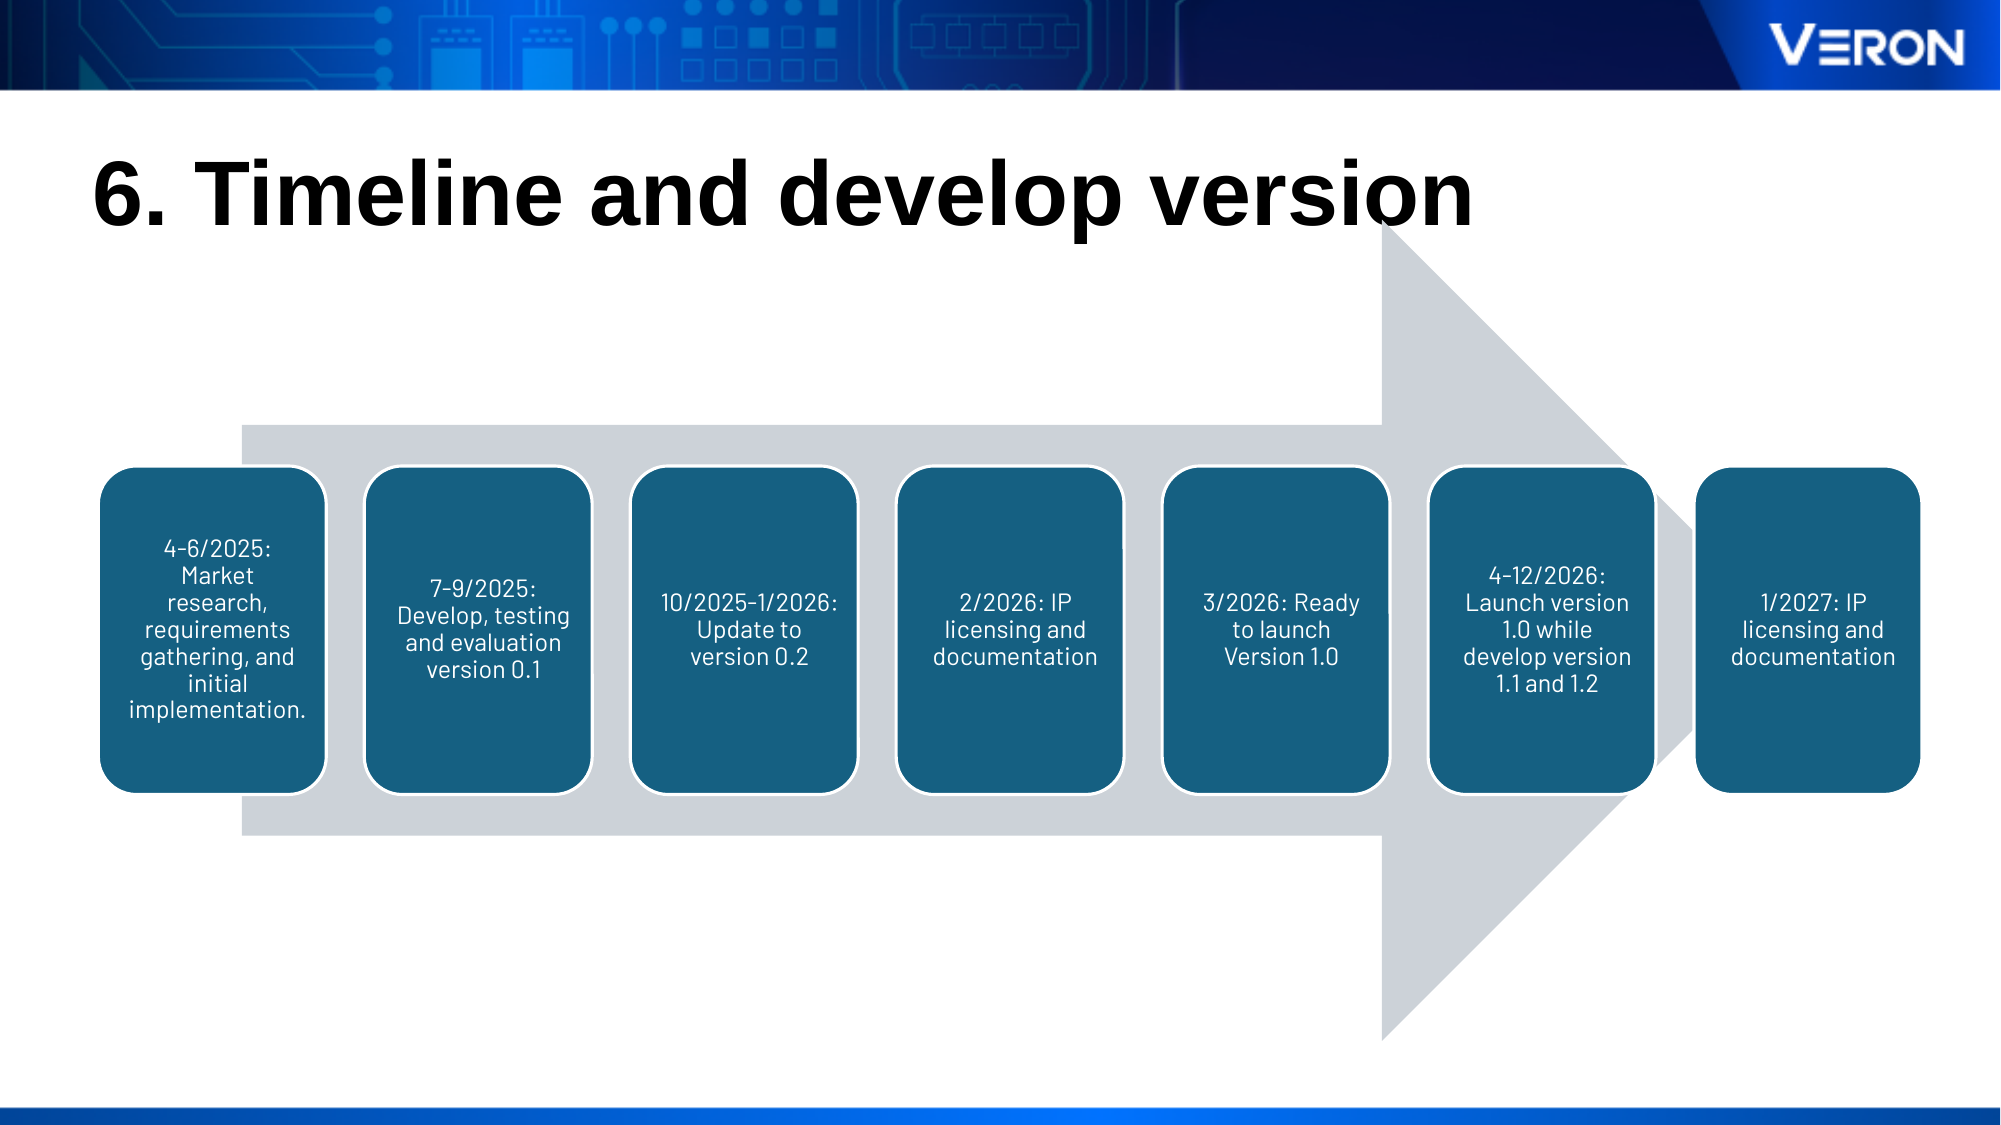

# 6. Timeline and develop version

4-6/2025: Market research, requirements gathering, and initial implementation.
7-9/2025: Develop, testing and evaluation version 0.1
10/2025-1/2026: Update to version 0.2
2/2026: IP licensing and documentation
3/2026: Ready to launch Version 1.0
4-12/2026: Launch version 1.0 while develop version 1.1 and 1.2
1/2027: IP licensing and documentation